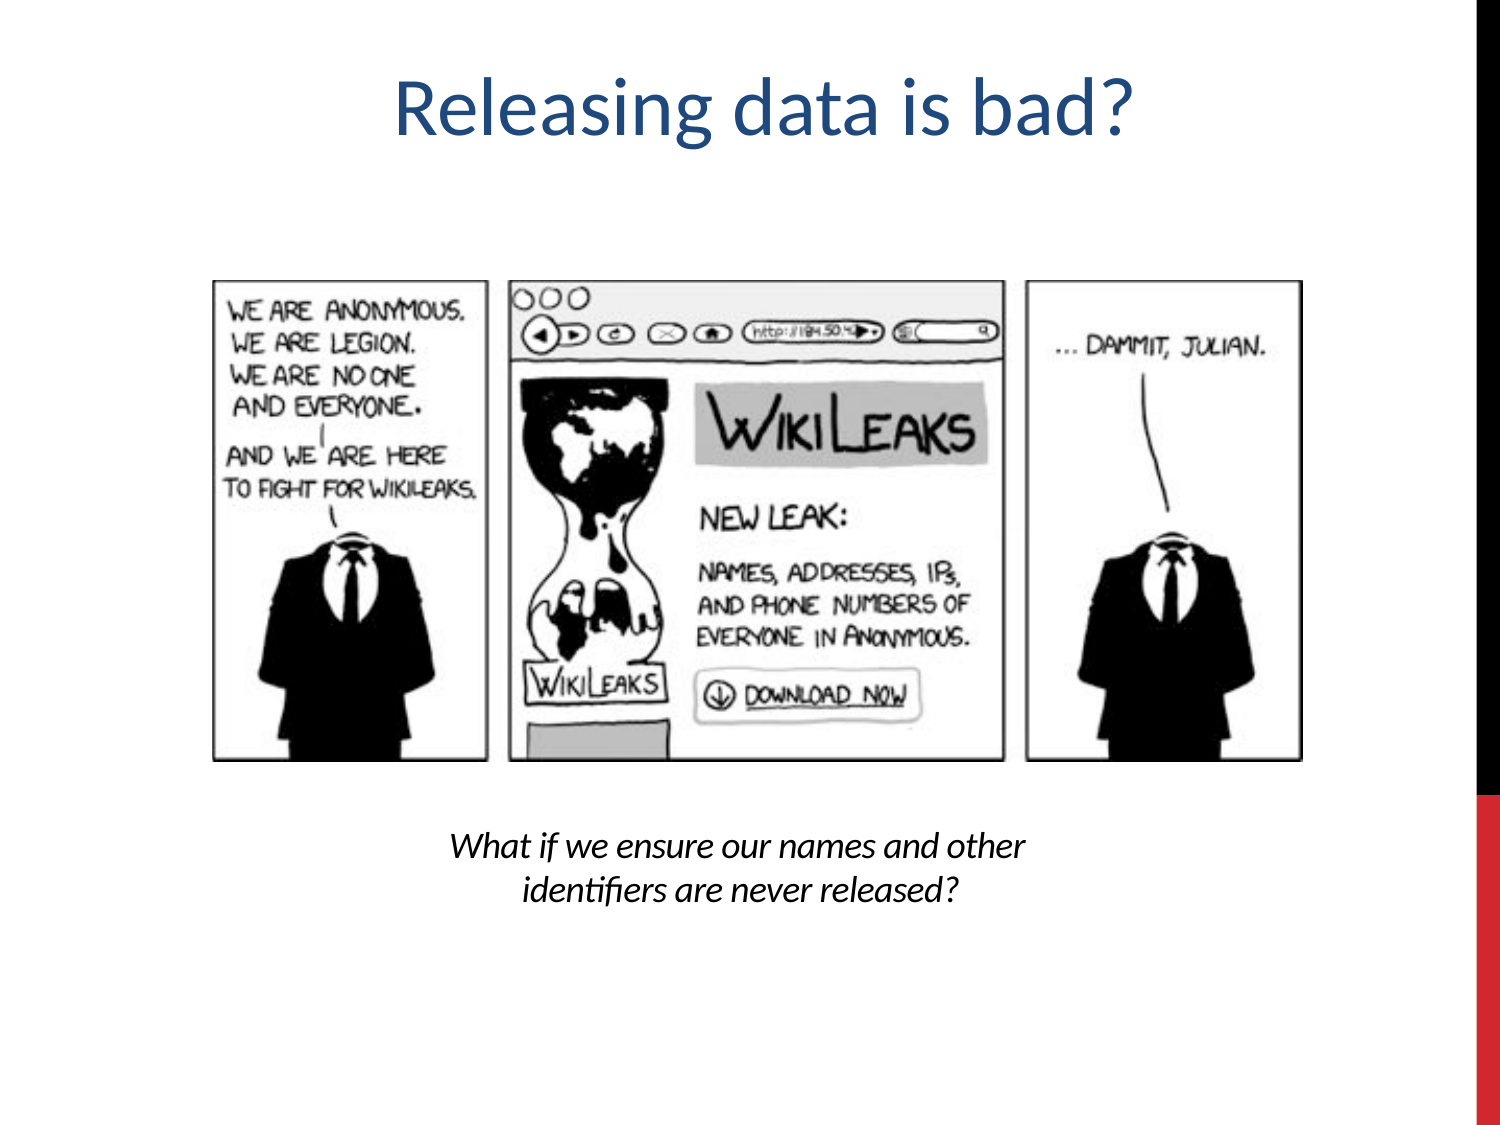

Releasing data is bad?

What if we ensure our names and other   identiﬁers are never released?